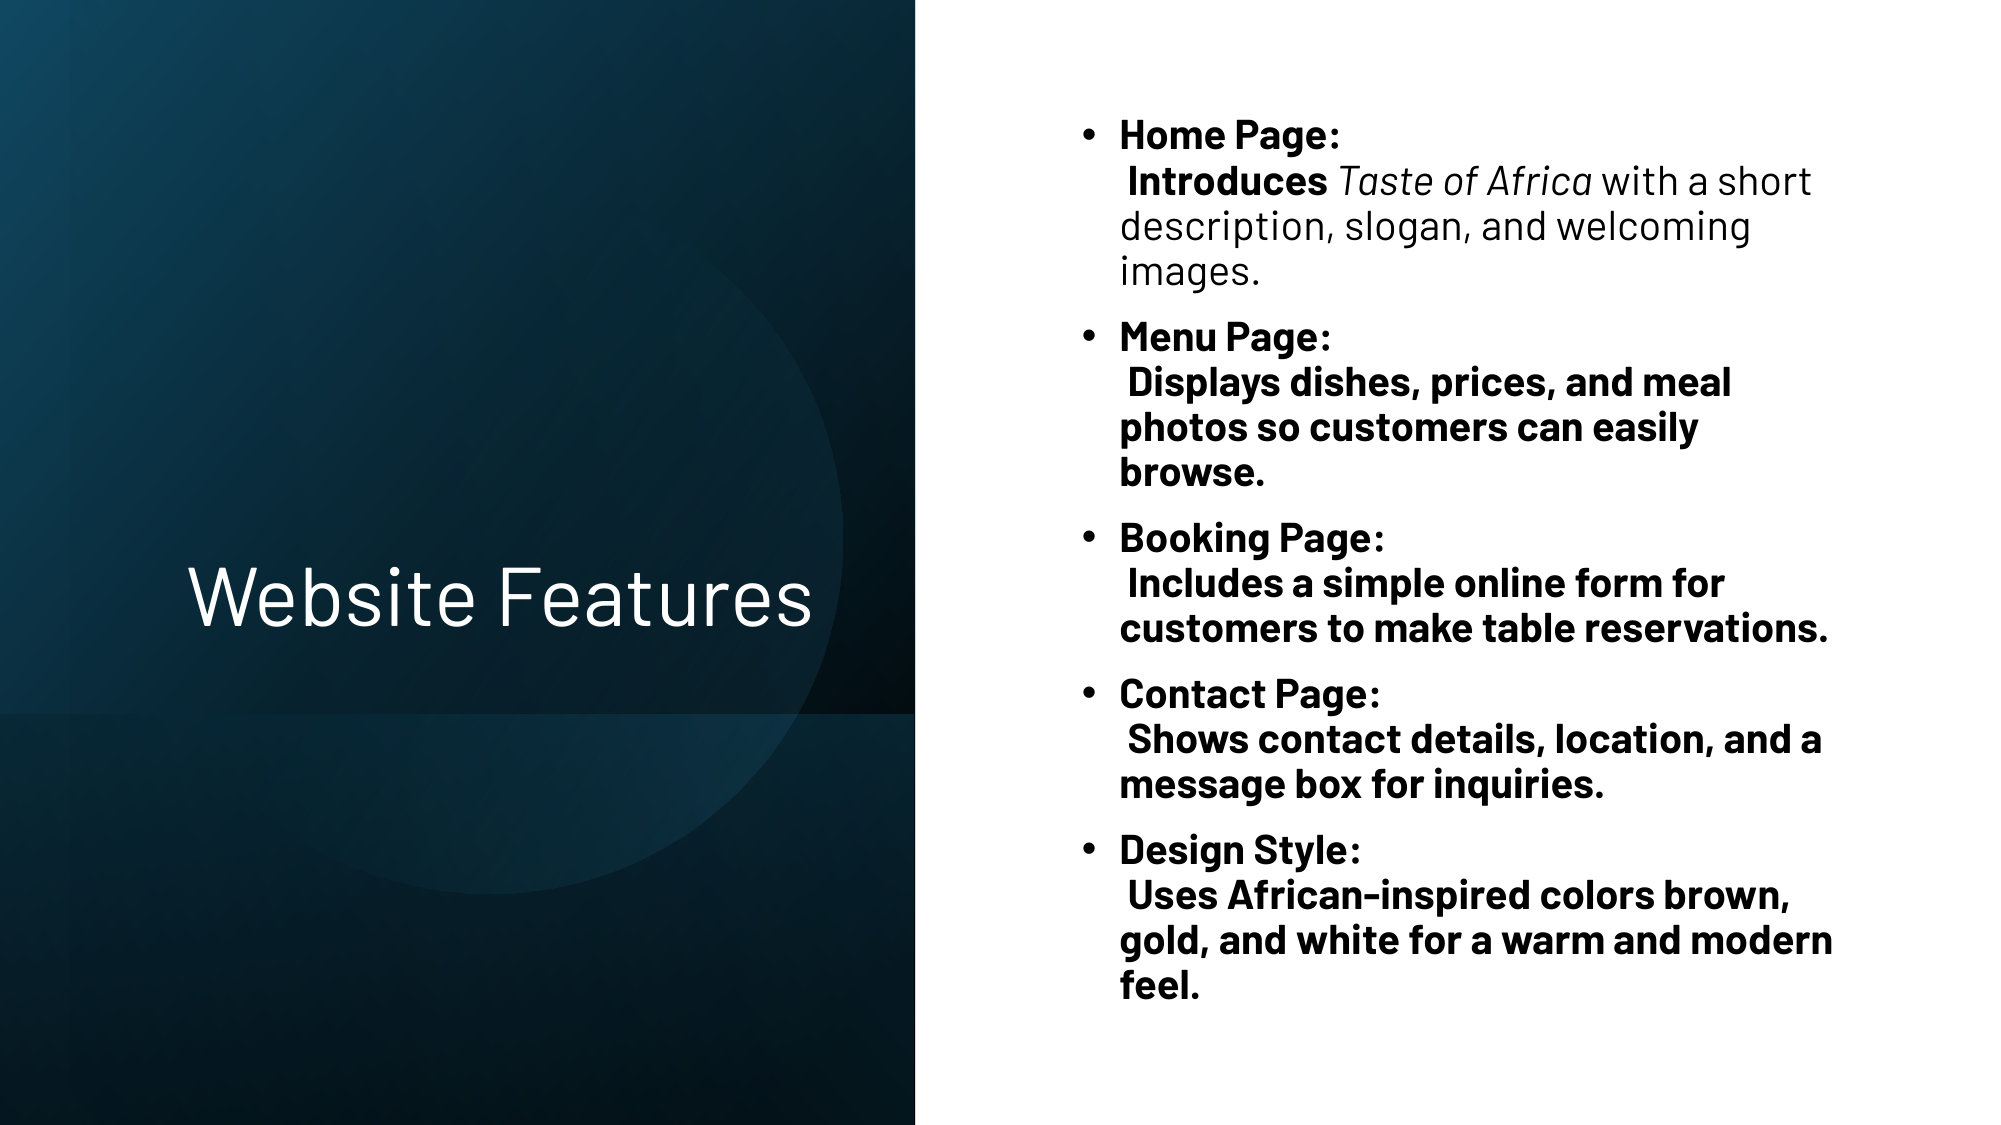

# Website Features

Home Page:
 Introduces Taste of Africa with a short description, slogan, and welcoming images.
Menu Page:
 Displays dishes, prices, and meal photos so customers can easily browse.
Booking Page:
 Includes a simple online form for customers to make table reservations.
Contact Page:
 Shows contact details, location, and a message box for inquiries.
Design Style:
 Uses African-inspired colors brown, gold, and white for a warm and modern feel.